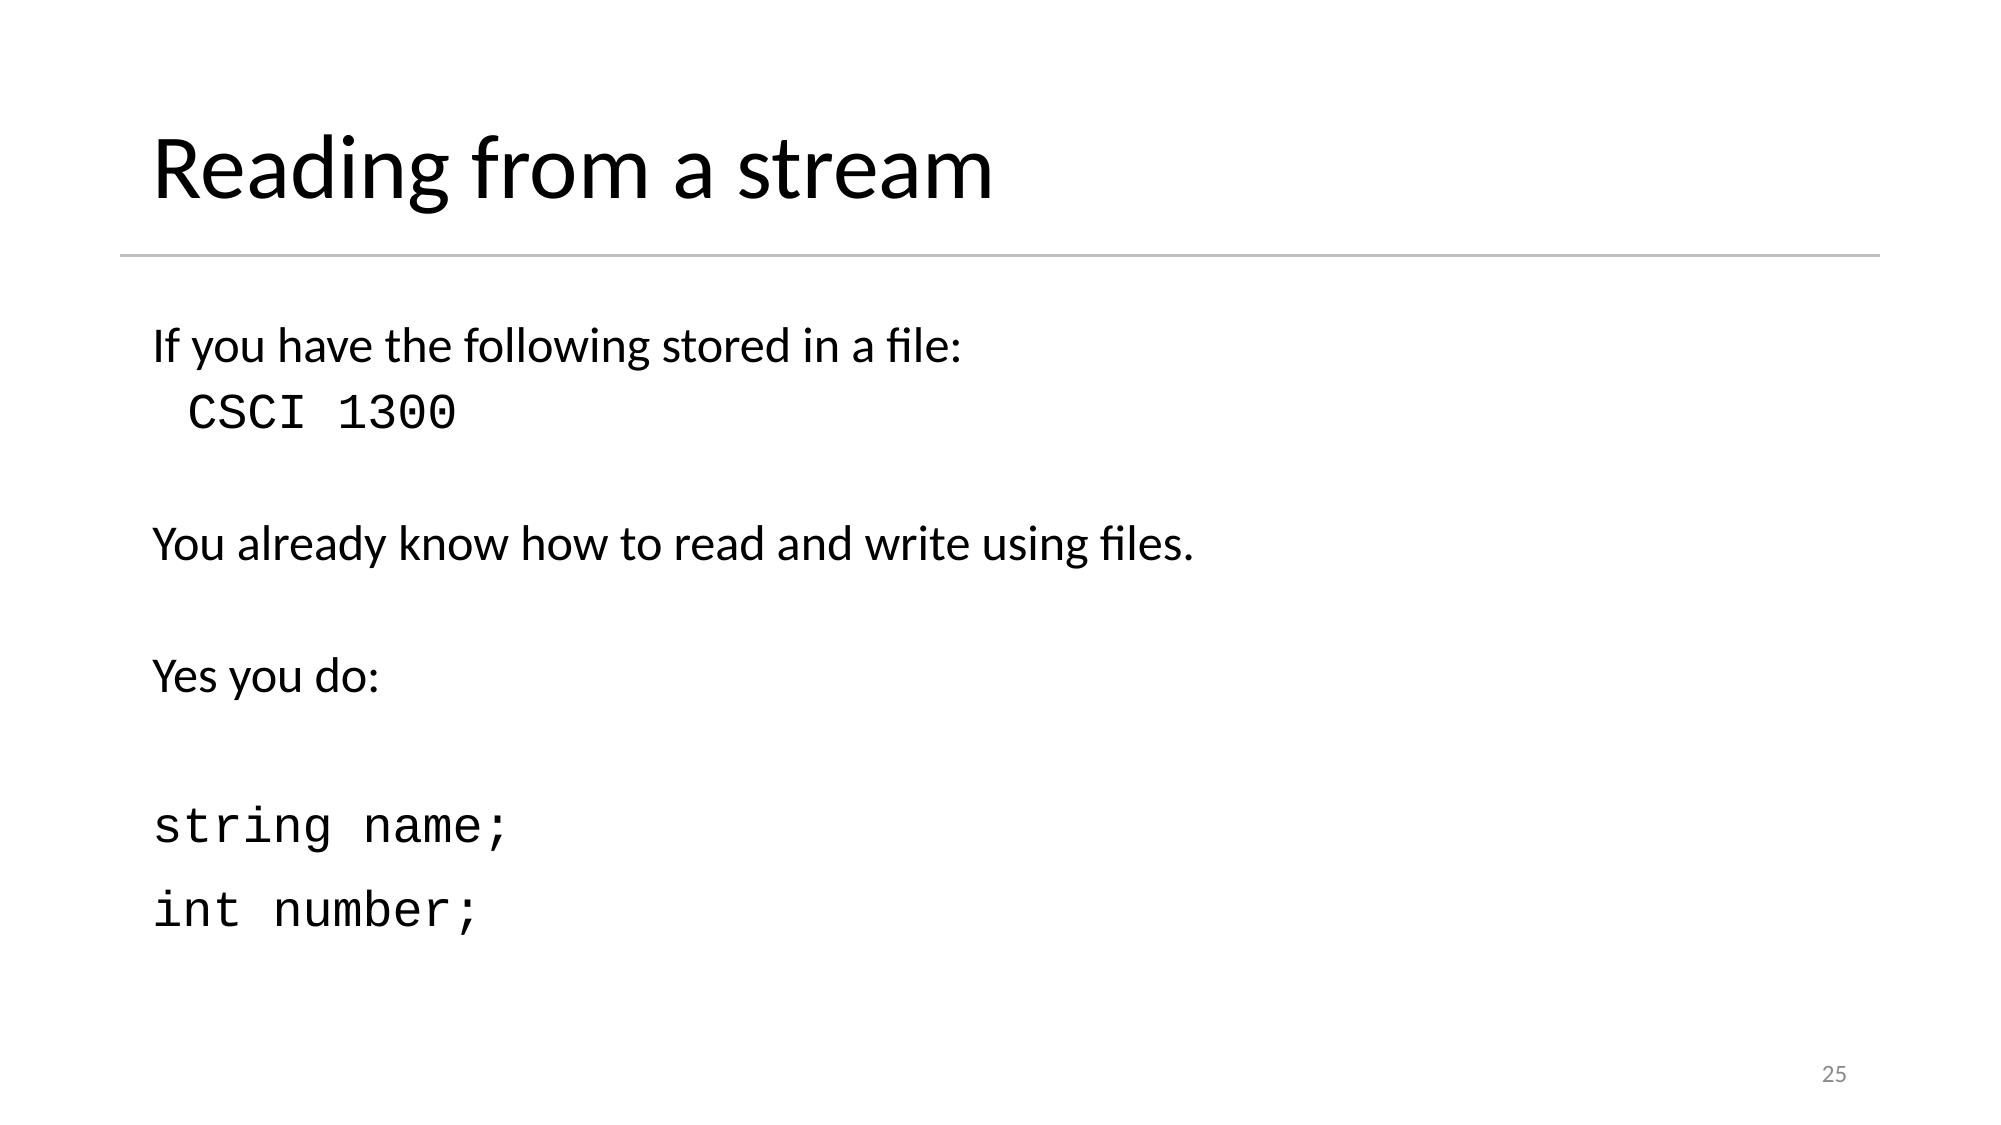

# Reading from a stream
If you have the following stored in a file:
		CSCI 1300

You already know how to read and write using files.

Yes you do:

string name;
int number;

25